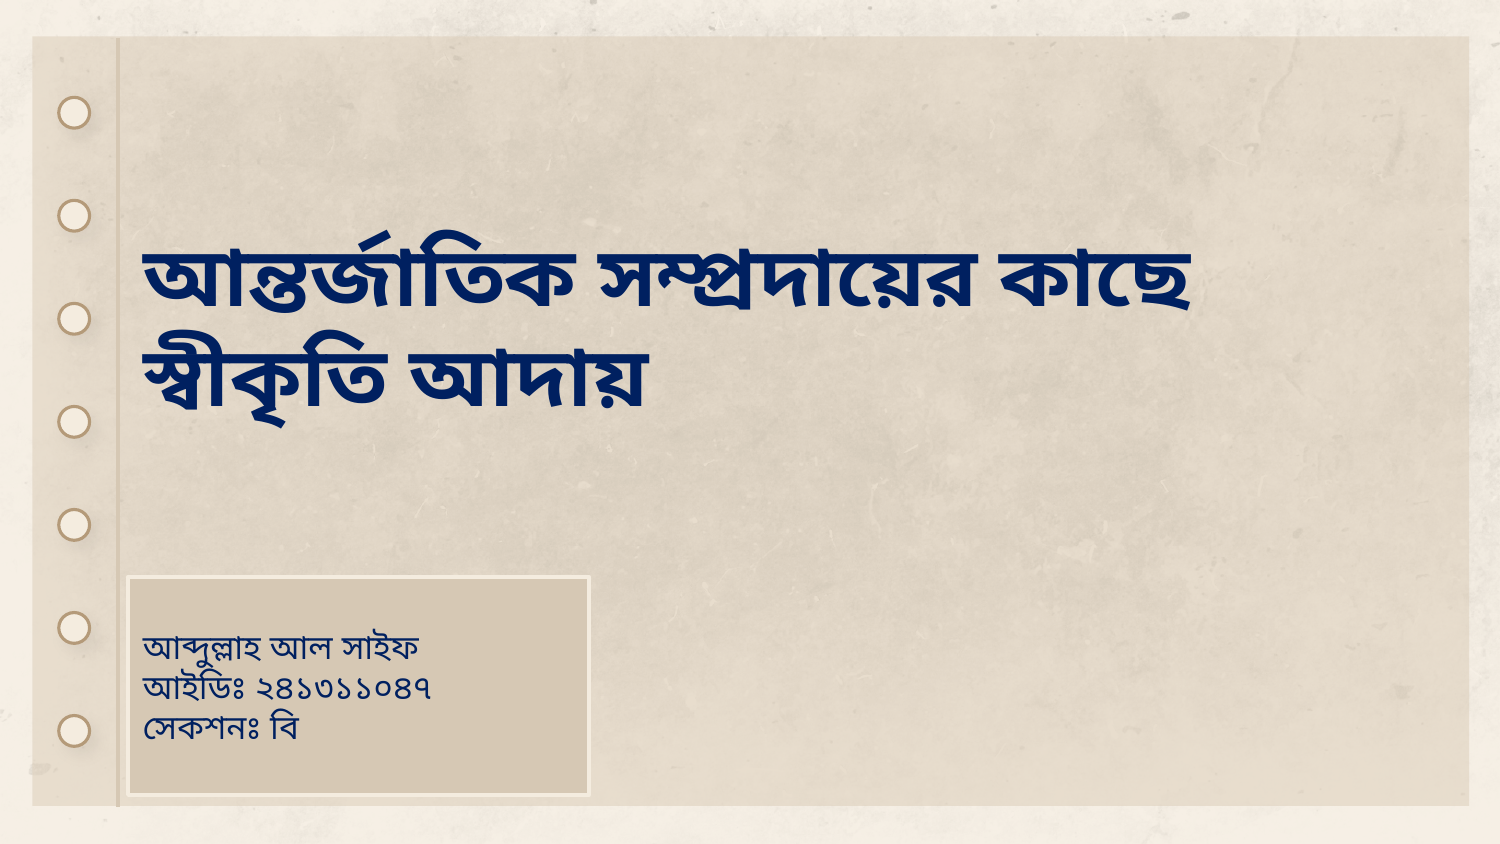

# আন্তর্জাতিক সম্প্রদায়ের কাছে  স্বীকৃতি আদায়
আব্দুল্লাহ আল সাইফ
আইডিঃ ২৪১৩১১০৪৭
সেকশনঃ বি